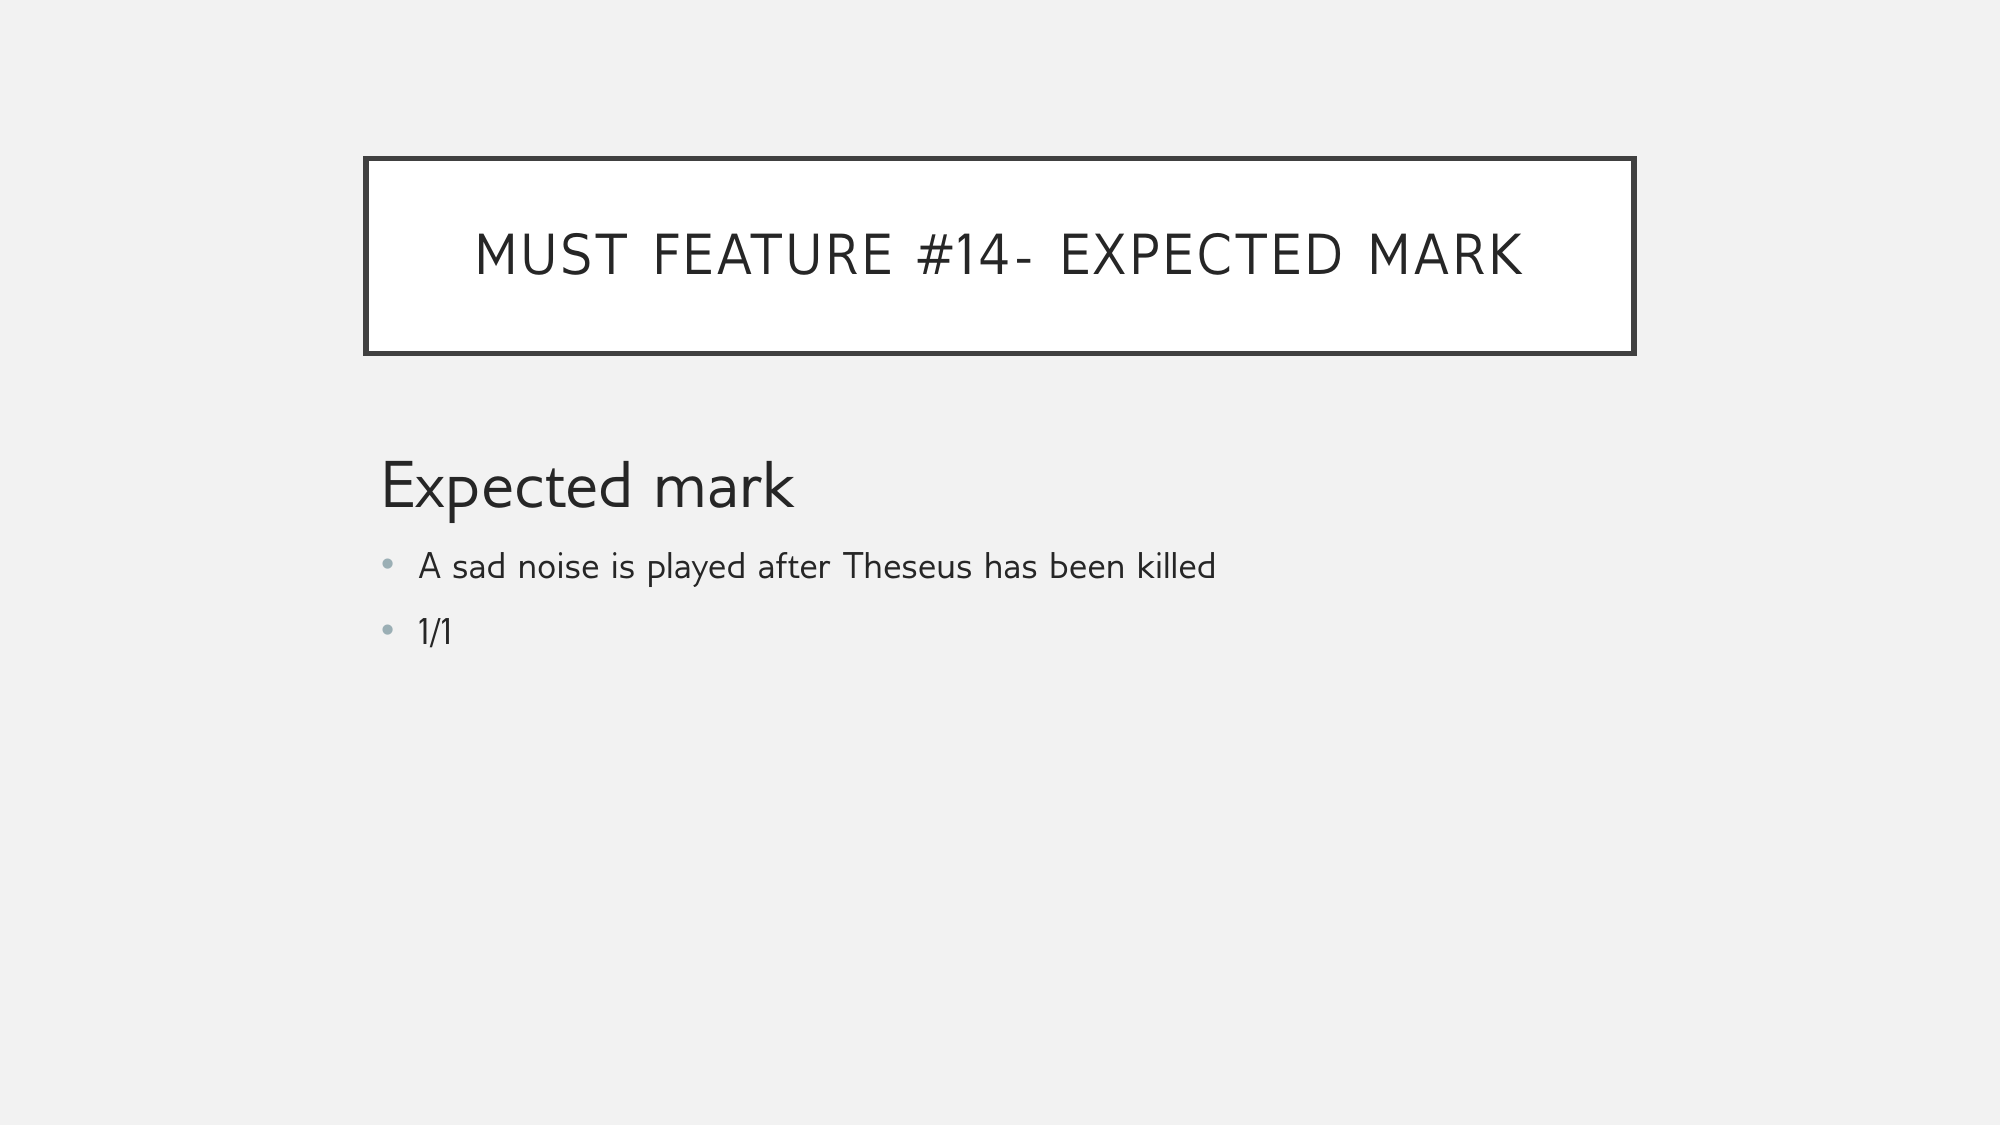

# Must Feature #14- expected mark
Expected mark
A sad noise is played after Theseus has been killed
1/1